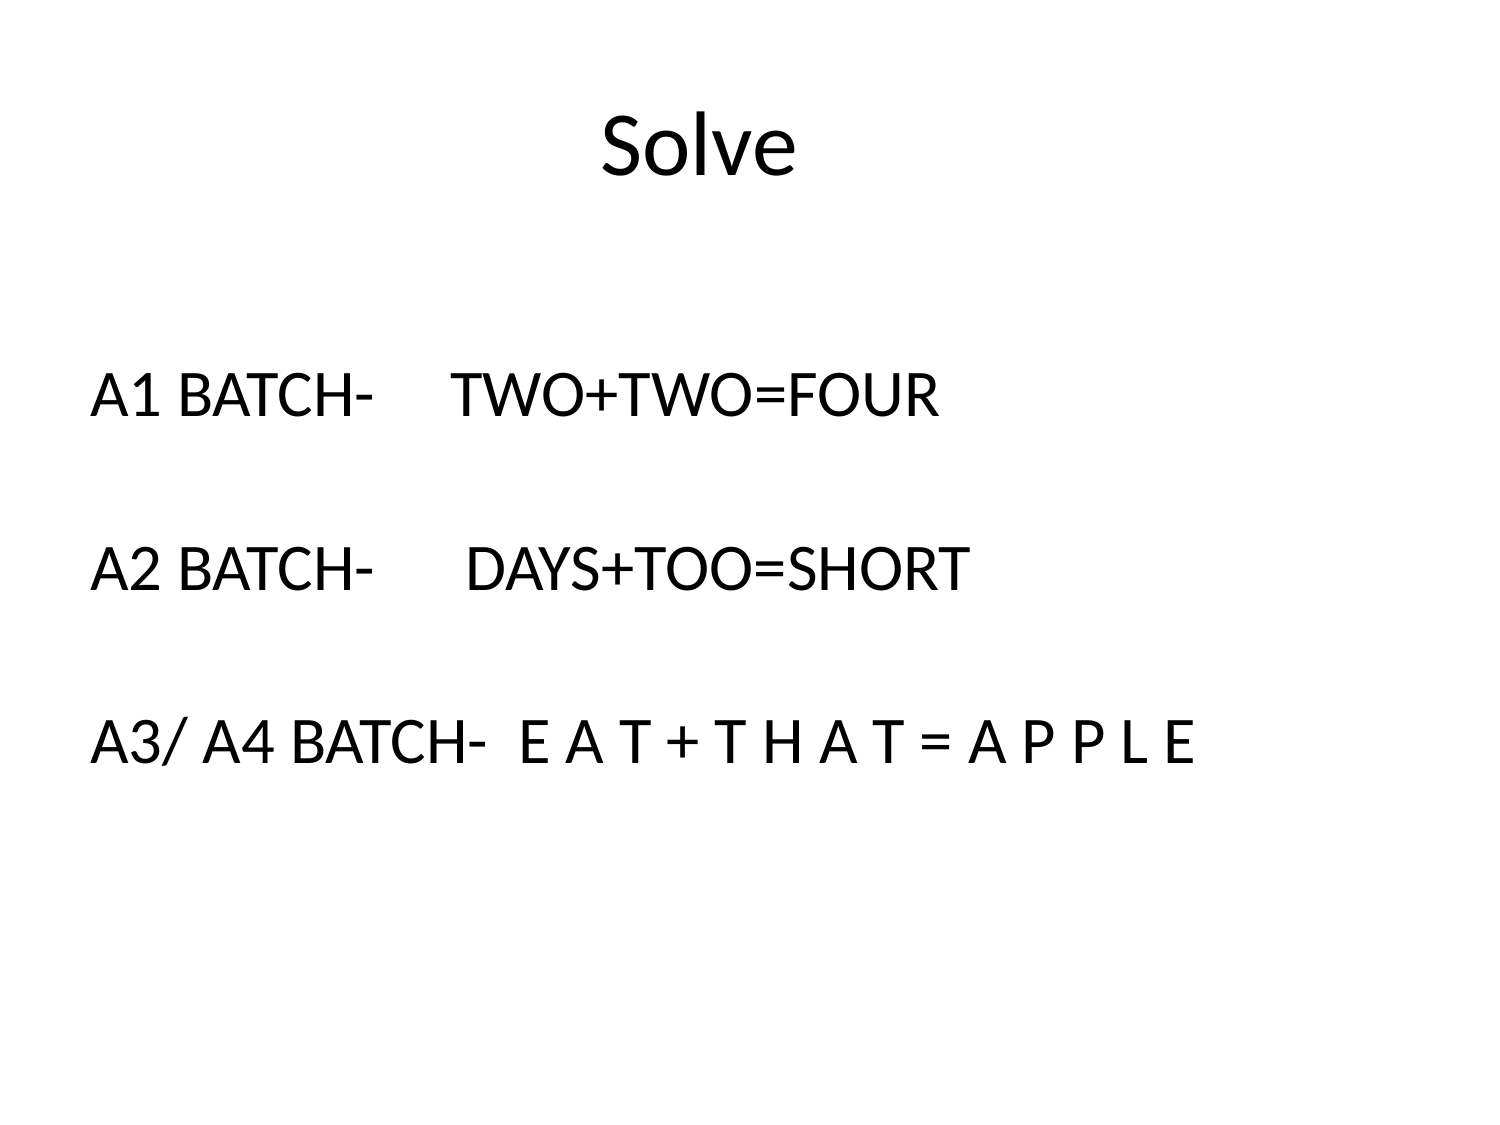

# Solve
A1 BATCH-     TWO+TWO=FOUR
A2 BATCH-      DAYS+TOO=SHORT
A3/ A4 BATCH-  E A T + T H A T = A P P L E